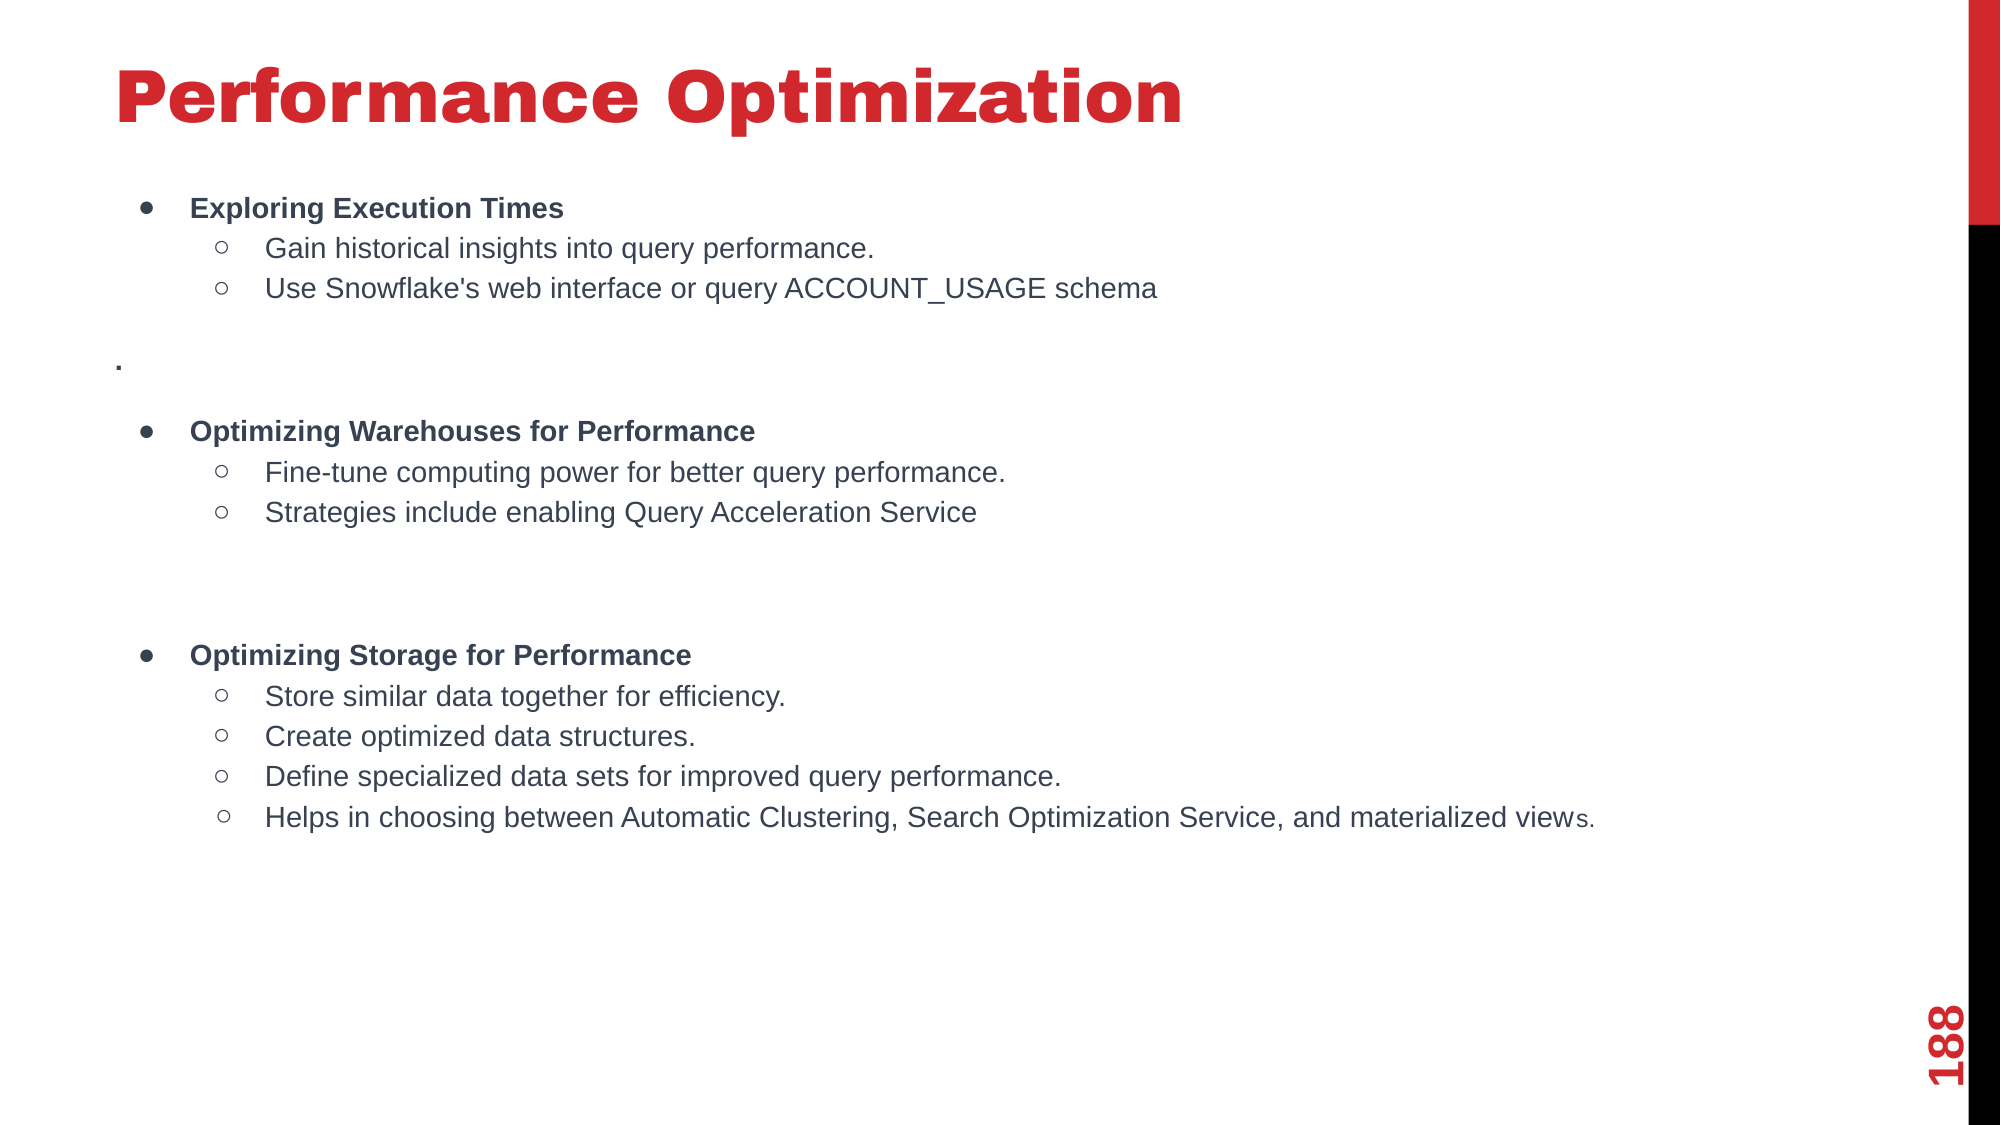

# Performance Optimization
Exploring Execution Times
Gain historical insights into query performance.
Use Snowflake's web interface or query ACCOUNT_USAGE schema
.
Optimizing Warehouses for Performance
Fine-tune computing power for better query performance.
Strategies include enabling Query Acceleration Service

Optimizing Storage for Performance
Store similar data together for efficiency.
Create optimized data structures.
Define specialized data sets for improved query performance.
Helps in choosing between Automatic Clustering, Search Optimization Service, and materialized views.

188